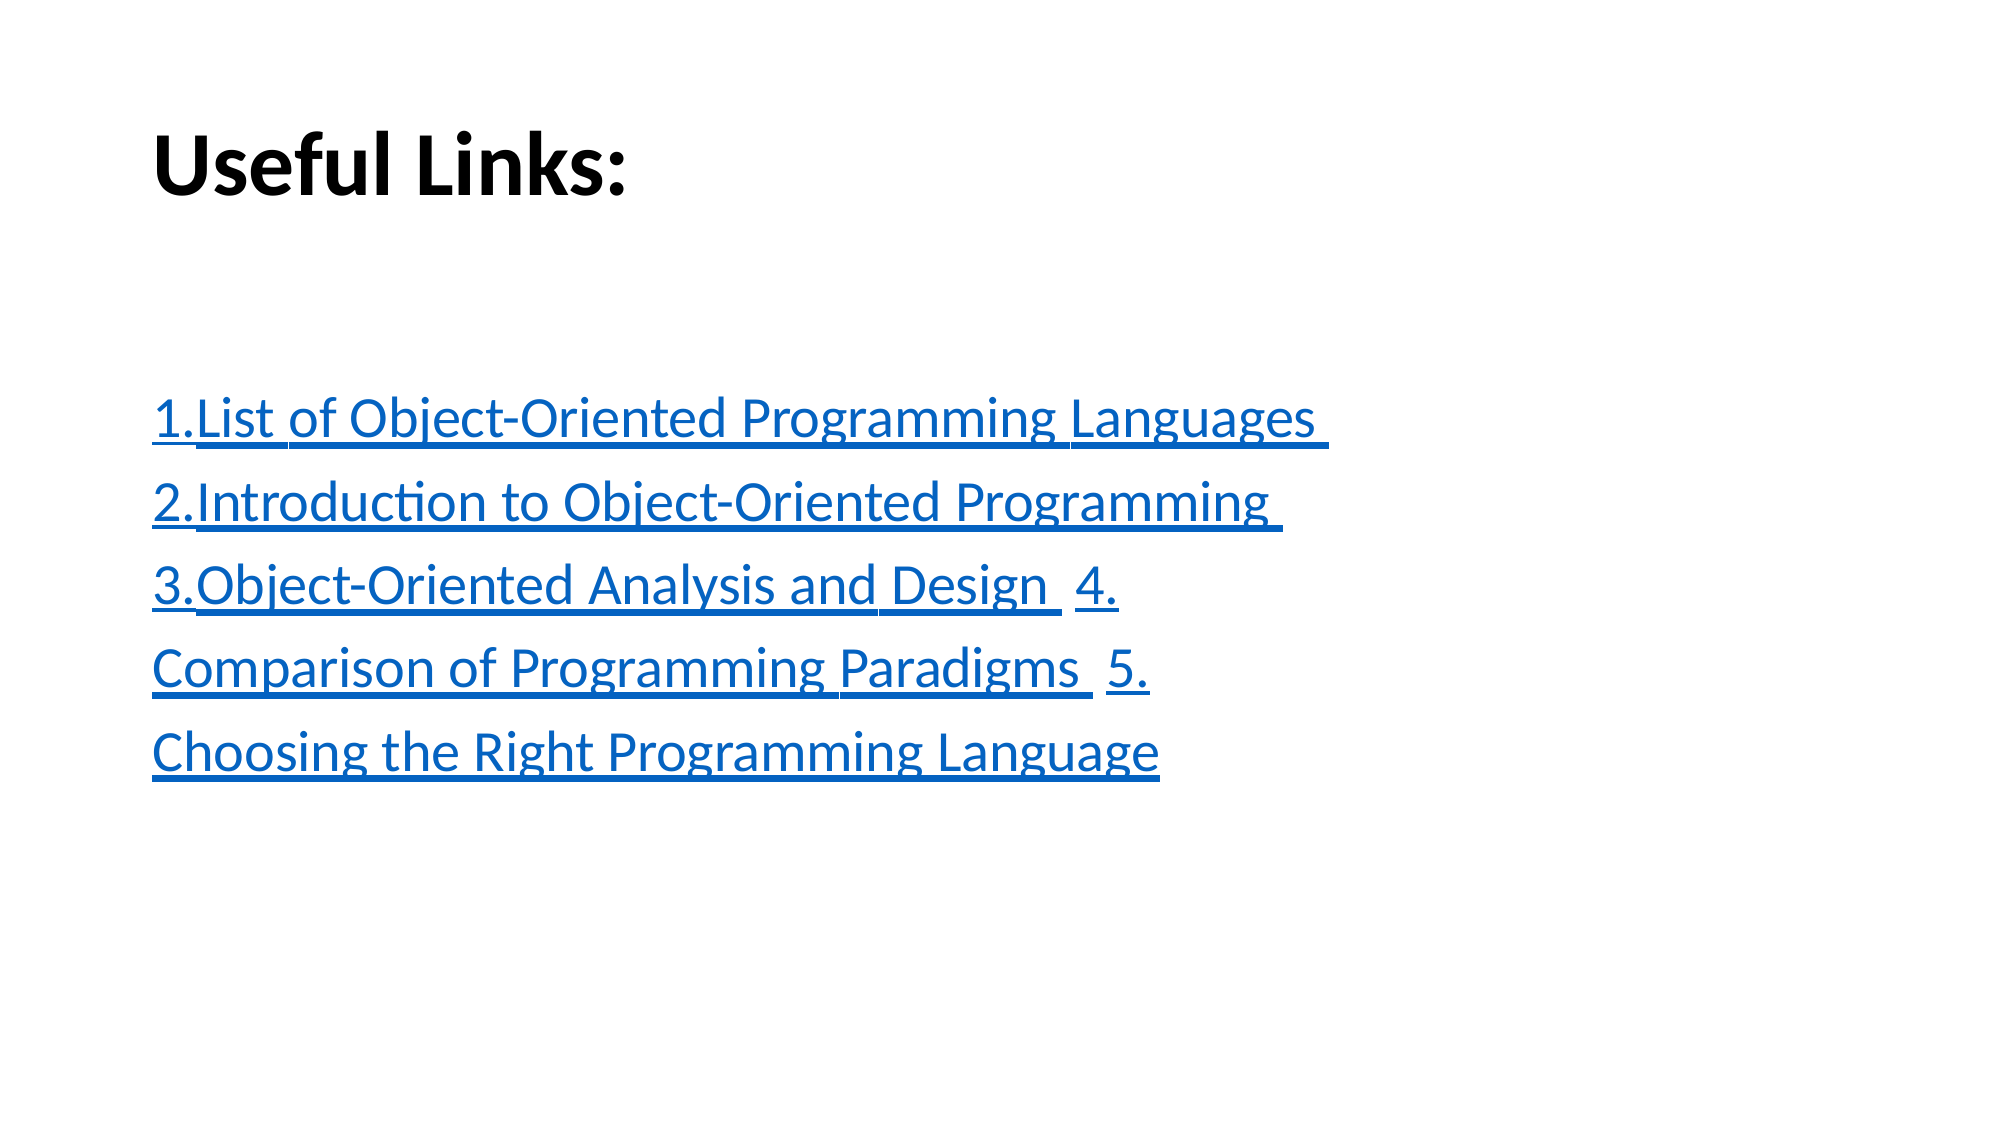

# Useful Links:
1.List of Object-Oriented Programming Languages  2.Introduction to Object-Oriented Programming  3.Object-Oriented Analysis and Design  4.Comparison of Programming Paradigms  5.Choosing the Right Programming Language